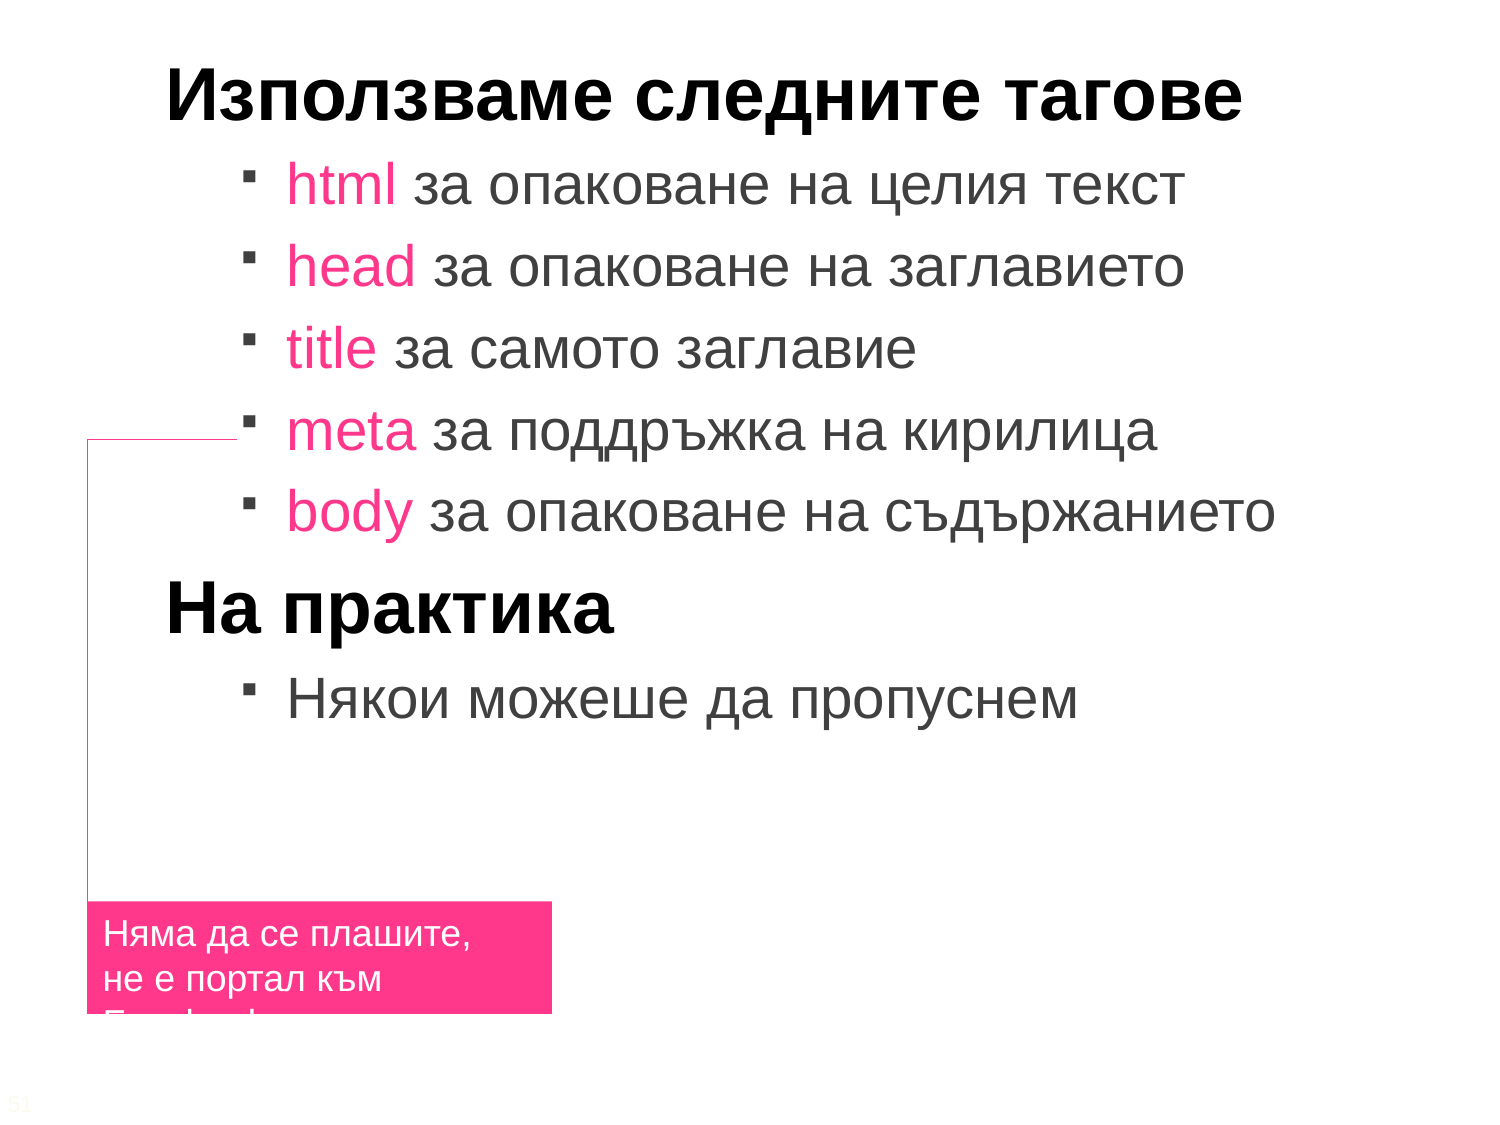

Използваме следните тагове
html за опаковане на целия текст
head за опаковане на заглавието
title за самото заглавие
meta за поддръжка на кирилица
body за опаковане на съдържанието
На практика
Някои можеше да пропуснем

Няма да се плашите,
не е портал към Facebook